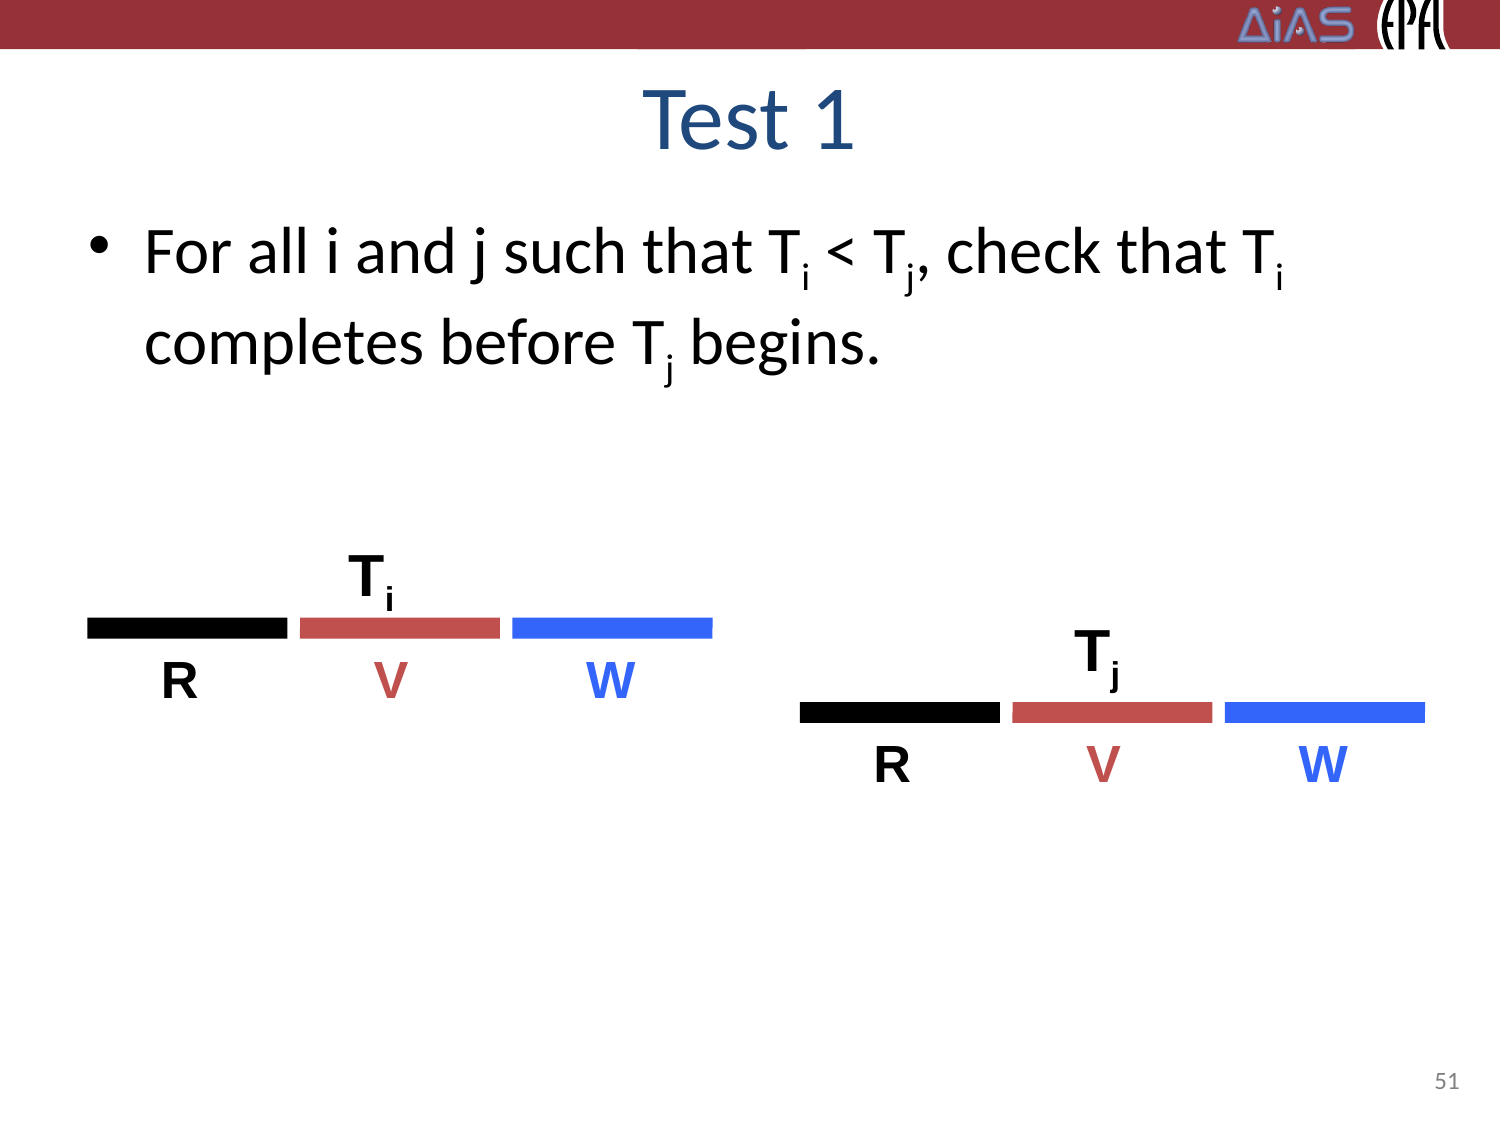

# Test 1
For all i and j such that Ti < Tj, check that Ti completes before Tj begins.
Ti
Tj

R
V
W

R
V
W
51